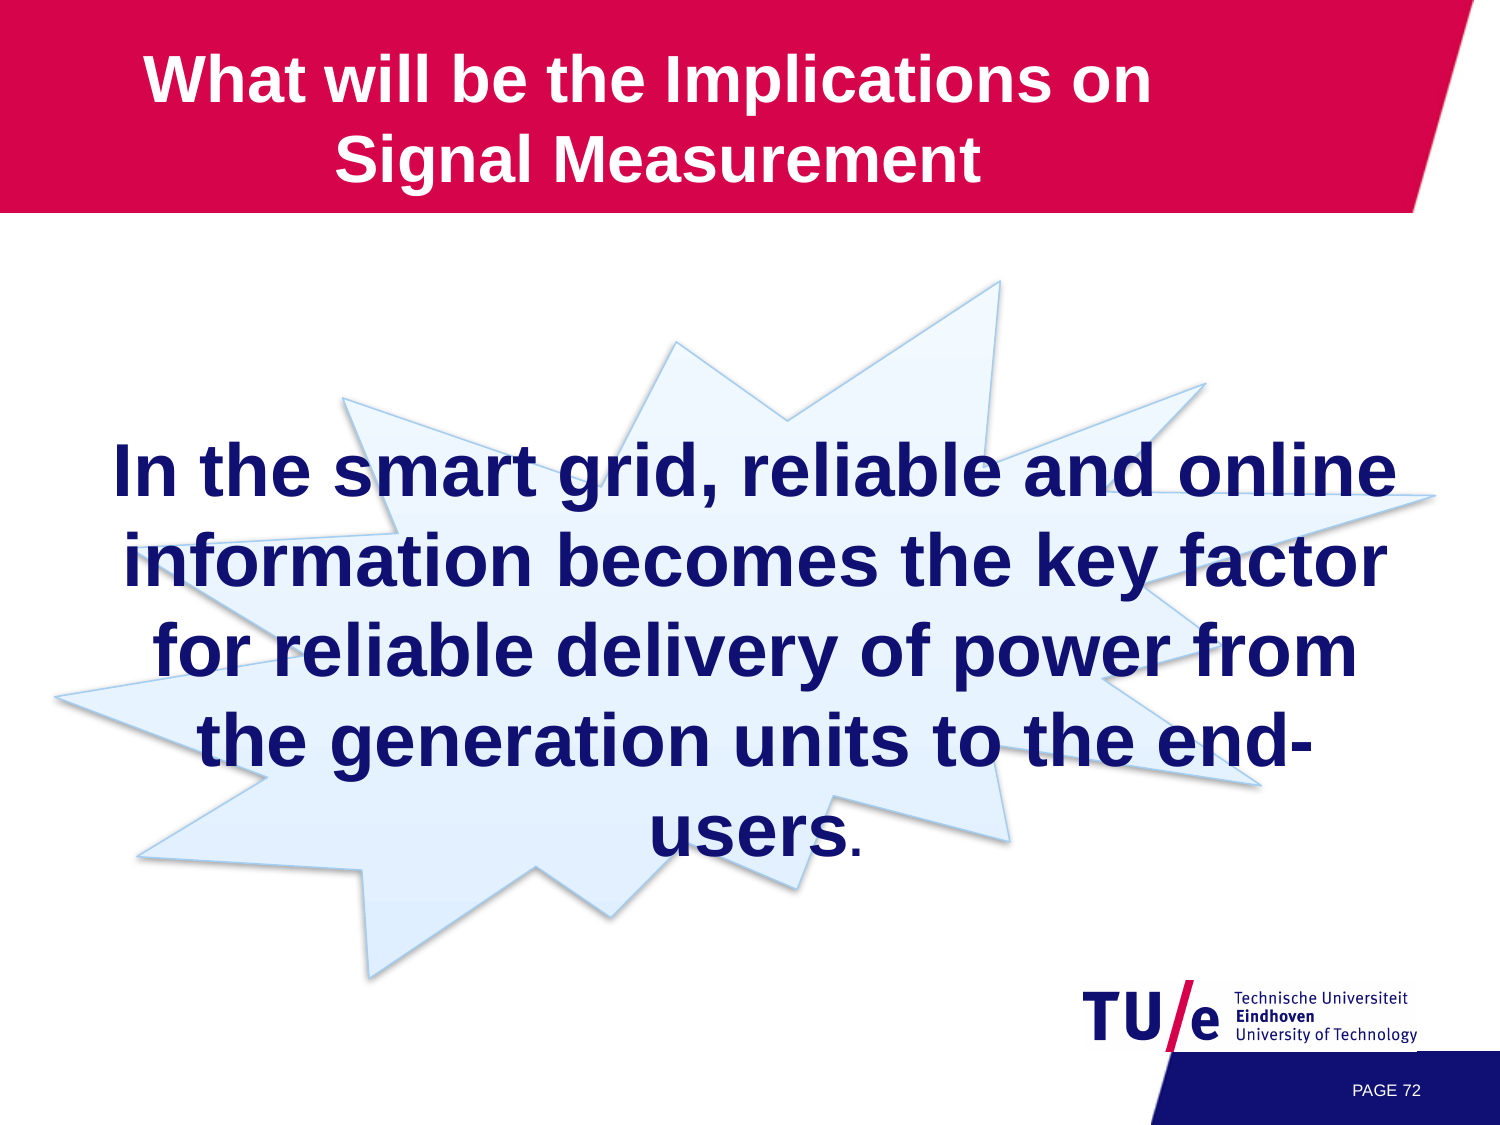

# What will be the Implications on Signal Measurement

In the smart grid, reliable and online information becomes the key factor for reliable delivery of power from the generation units to the end-users.
PAGE 72